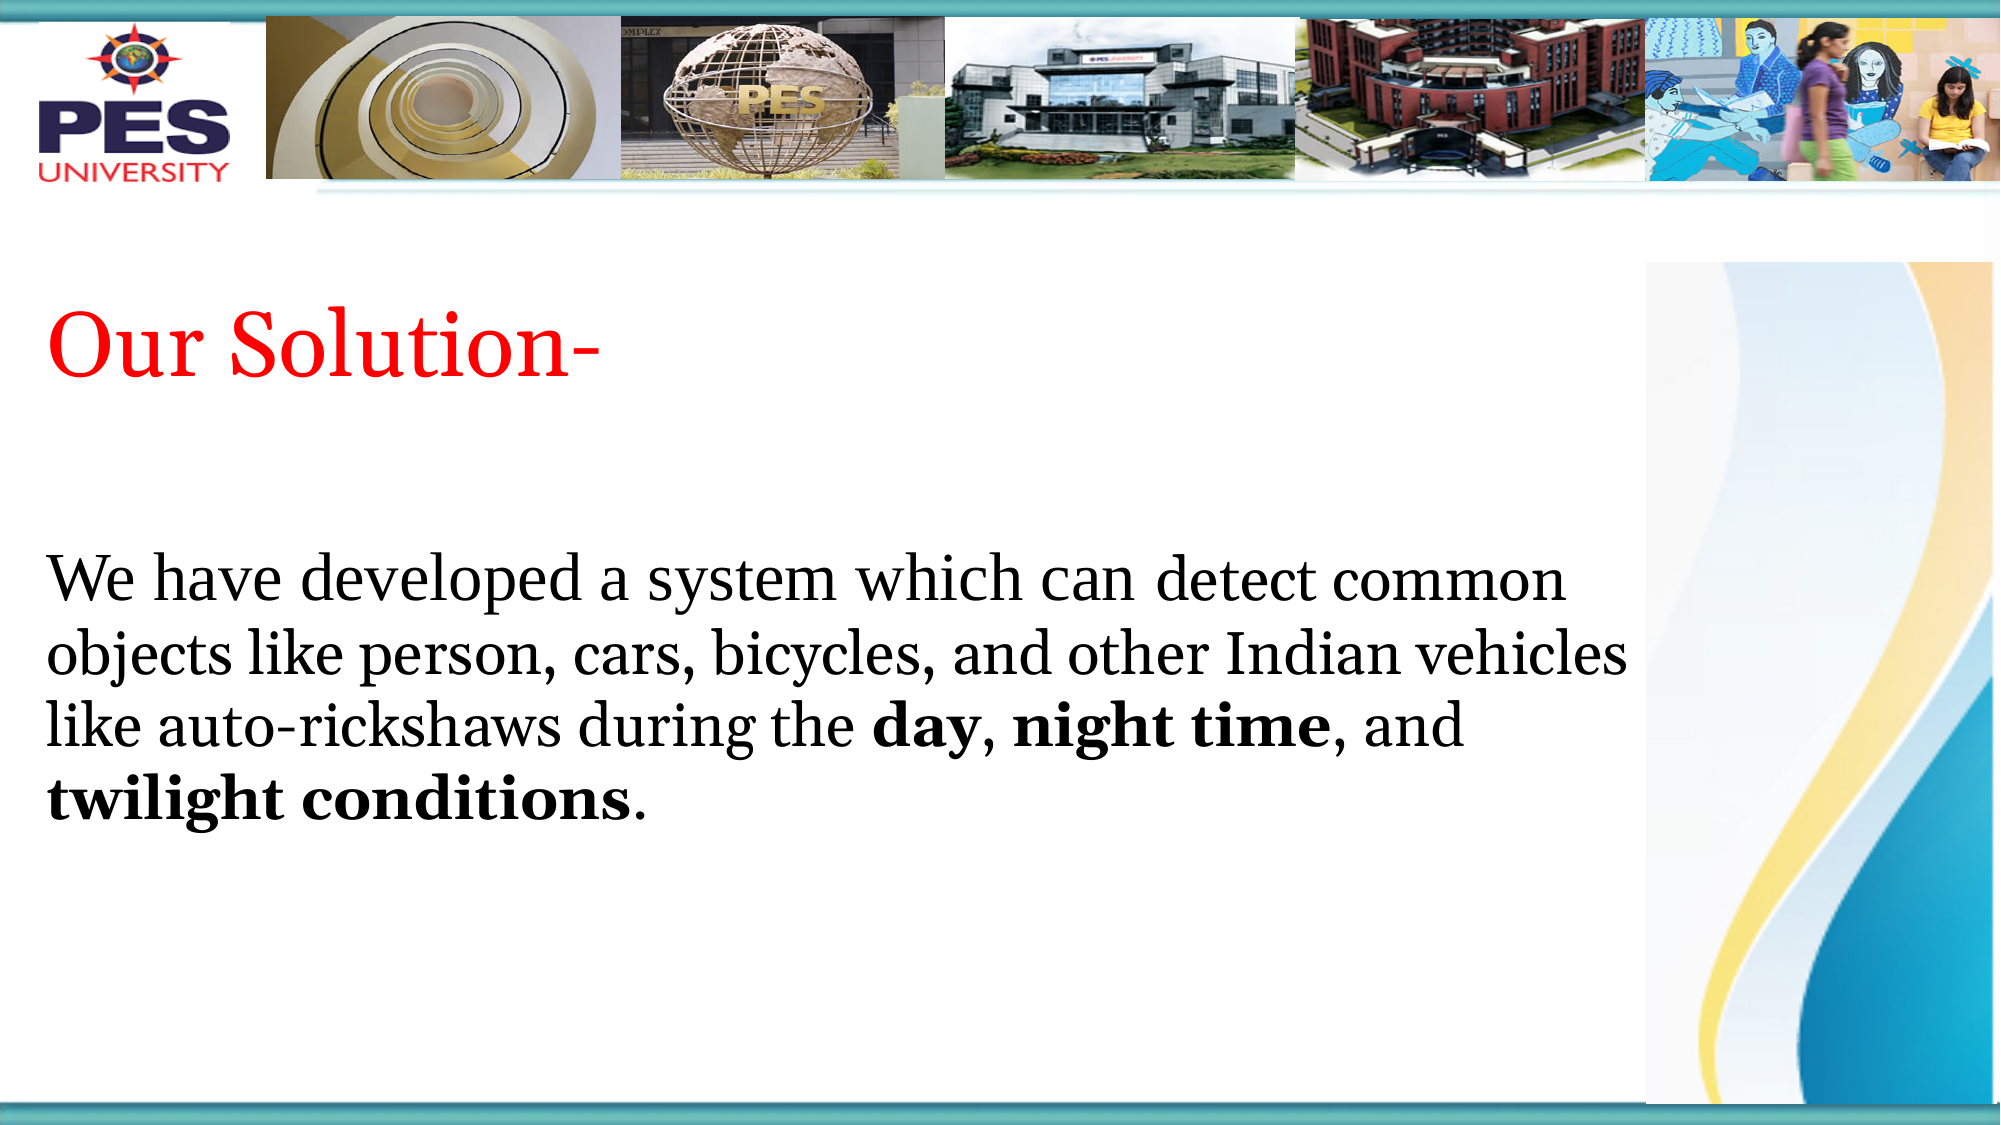

# Our Solution-
We have developed a system which can detect common objects like person, cars, bicycles, and other Indian vehicles like auto-rickshaws during the day, night time, and twilight conditions.